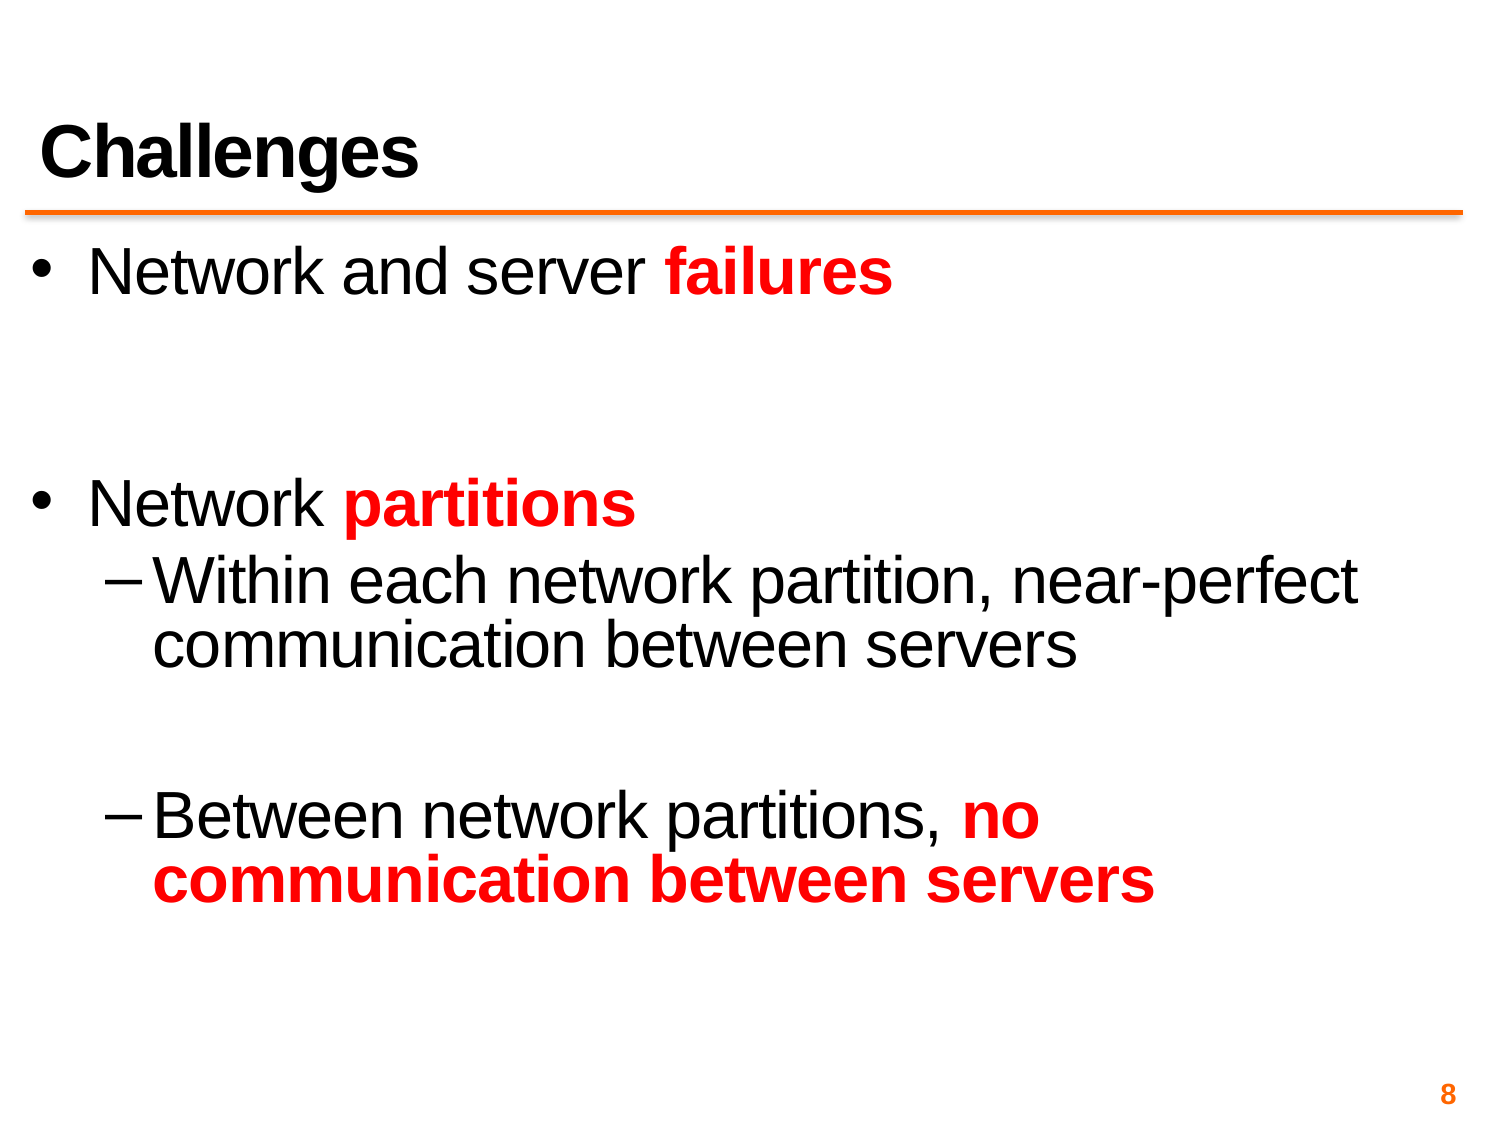

# Challenges
Network and server failures

Network partitions
Within each network partition, near-perfect communication between servers

Between network partitions, no communication between servers

8